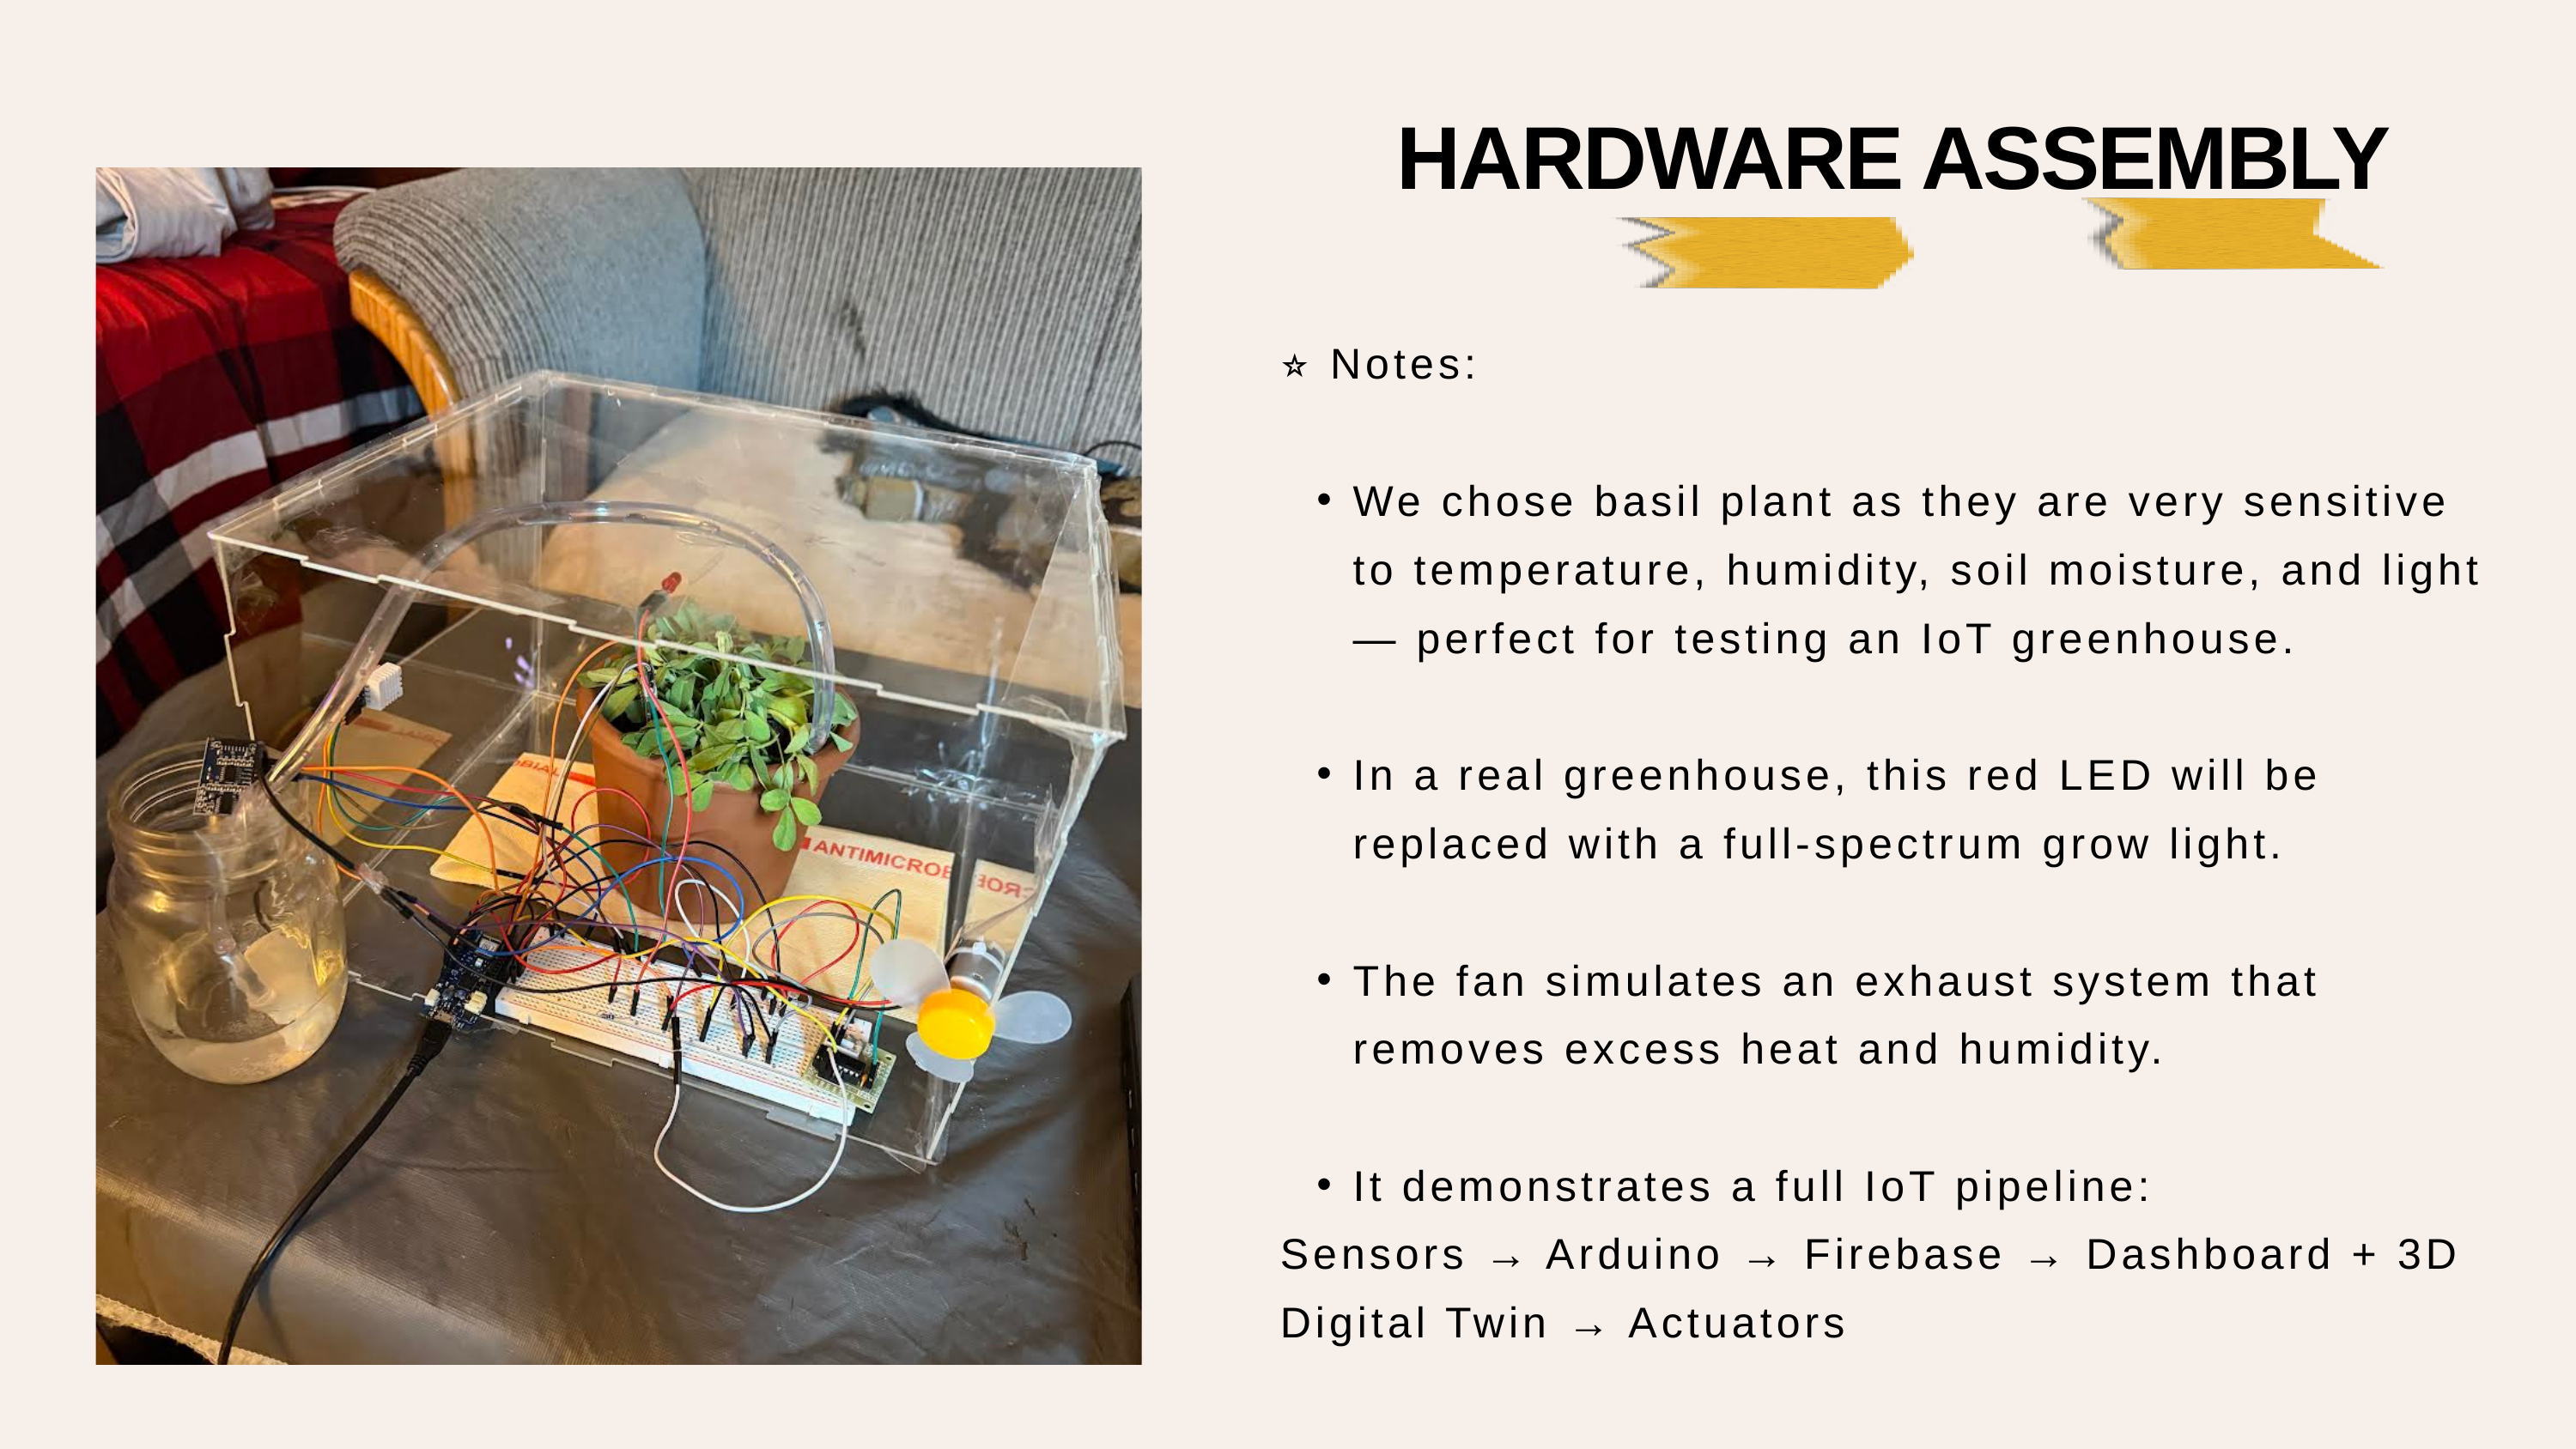

HARDWARE ASSEMBLY

⭐ Notes:

We chose basil plant as they are very sensitive to temperature, humidity, soil moisture, and light — perfect for testing an IoT greenhouse.

In a real greenhouse, this red LED will be replaced with a full-spectrum grow light.

The fan simulates an exhaust system that removes excess heat and humidity.

It demonstrates a full IoT pipeline:
Sensors → Arduino → Firebase → Dashboard + 3D Digital Twin → Actuators